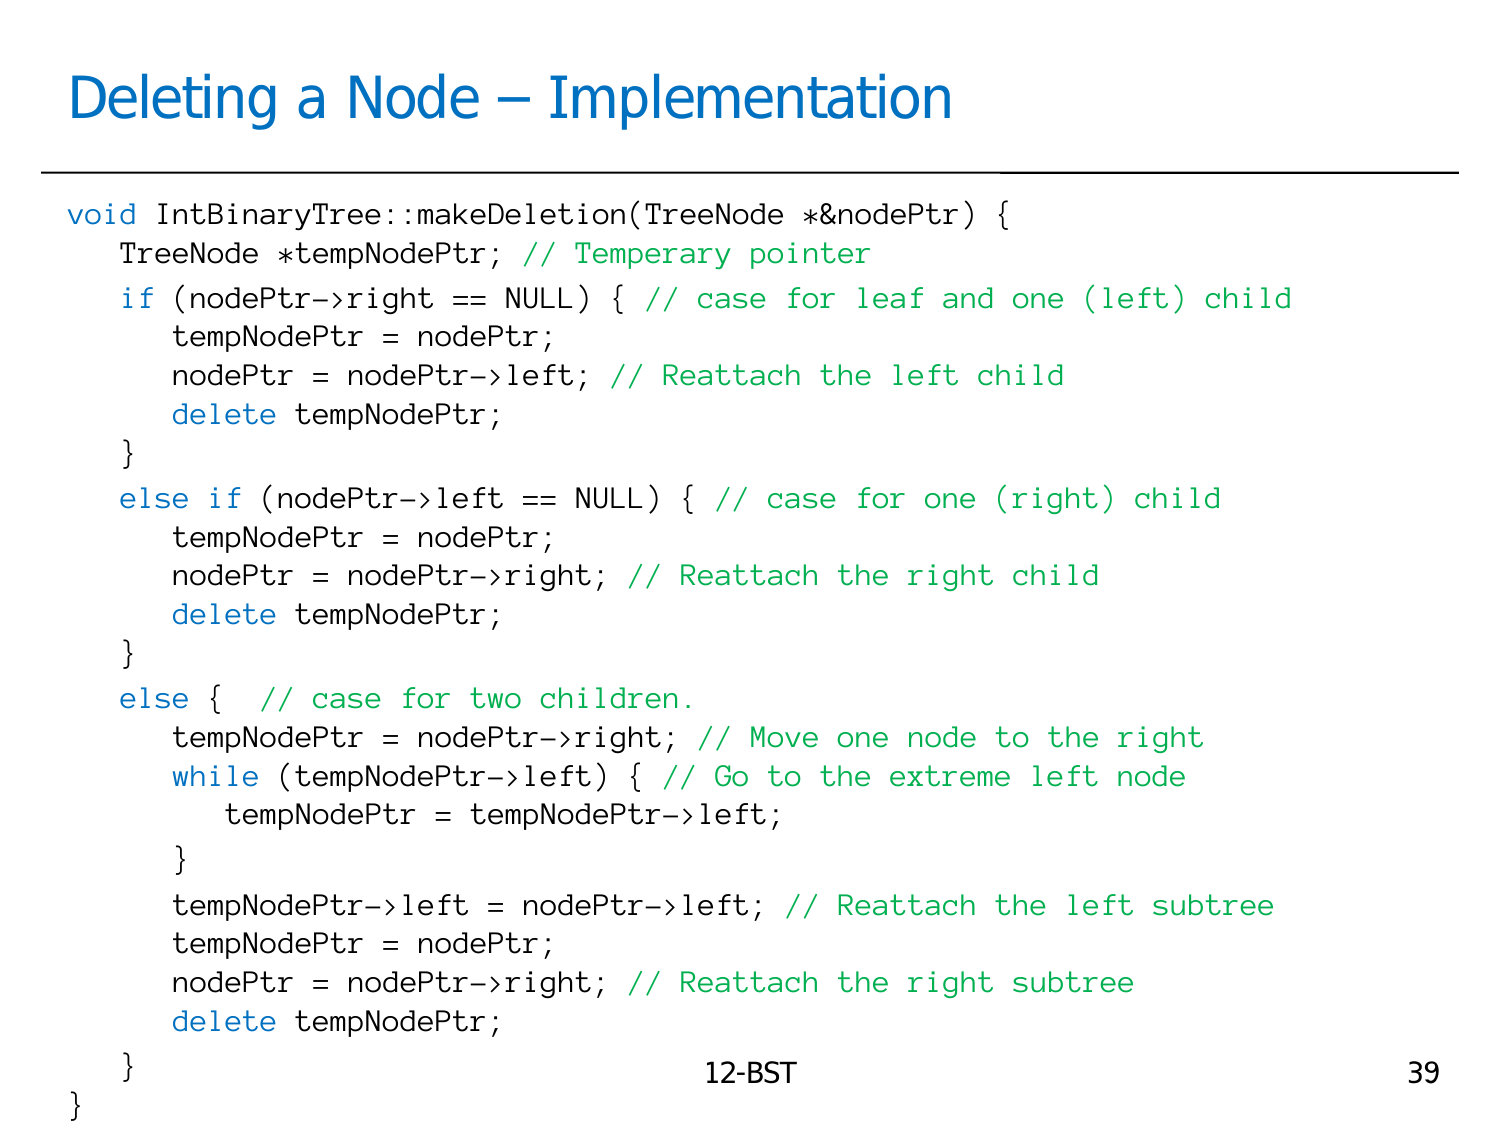

# Deleting a Node – Implementation
void IntBinaryTree::makeDeletion(TreeNode *&nodePtr) {
   TreeNode *tempNodePtr; // Temperary pointer
   if (nodePtr->right == NULL) { // case for leaf and one (left) child
      tempNodePtr = nodePtr;
      nodePtr = nodePtr->left; // Reattach the left child
      delete tempNodePtr;
   }
   else if (nodePtr->left == NULL) { // case for one (right) child
      tempNodePtr = nodePtr;
      nodePtr = nodePtr->right; // Reattach the right child
      delete tempNodePtr;
   }
   else {  // case for two children.
      tempNodePtr = nodePtr->right; // Move one node to the right
      while (tempNodePtr->left) { // Go to the extreme left node
         tempNodePtr = tempNodePtr->left;
      }
      tempNodePtr->left = nodePtr->left; // Reattach the left subtree
      tempNodePtr = nodePtr;
      nodePtr = nodePtr->right; // Reattach the right subtree
      delete tempNodePtr;
   }
}

12-BST
39